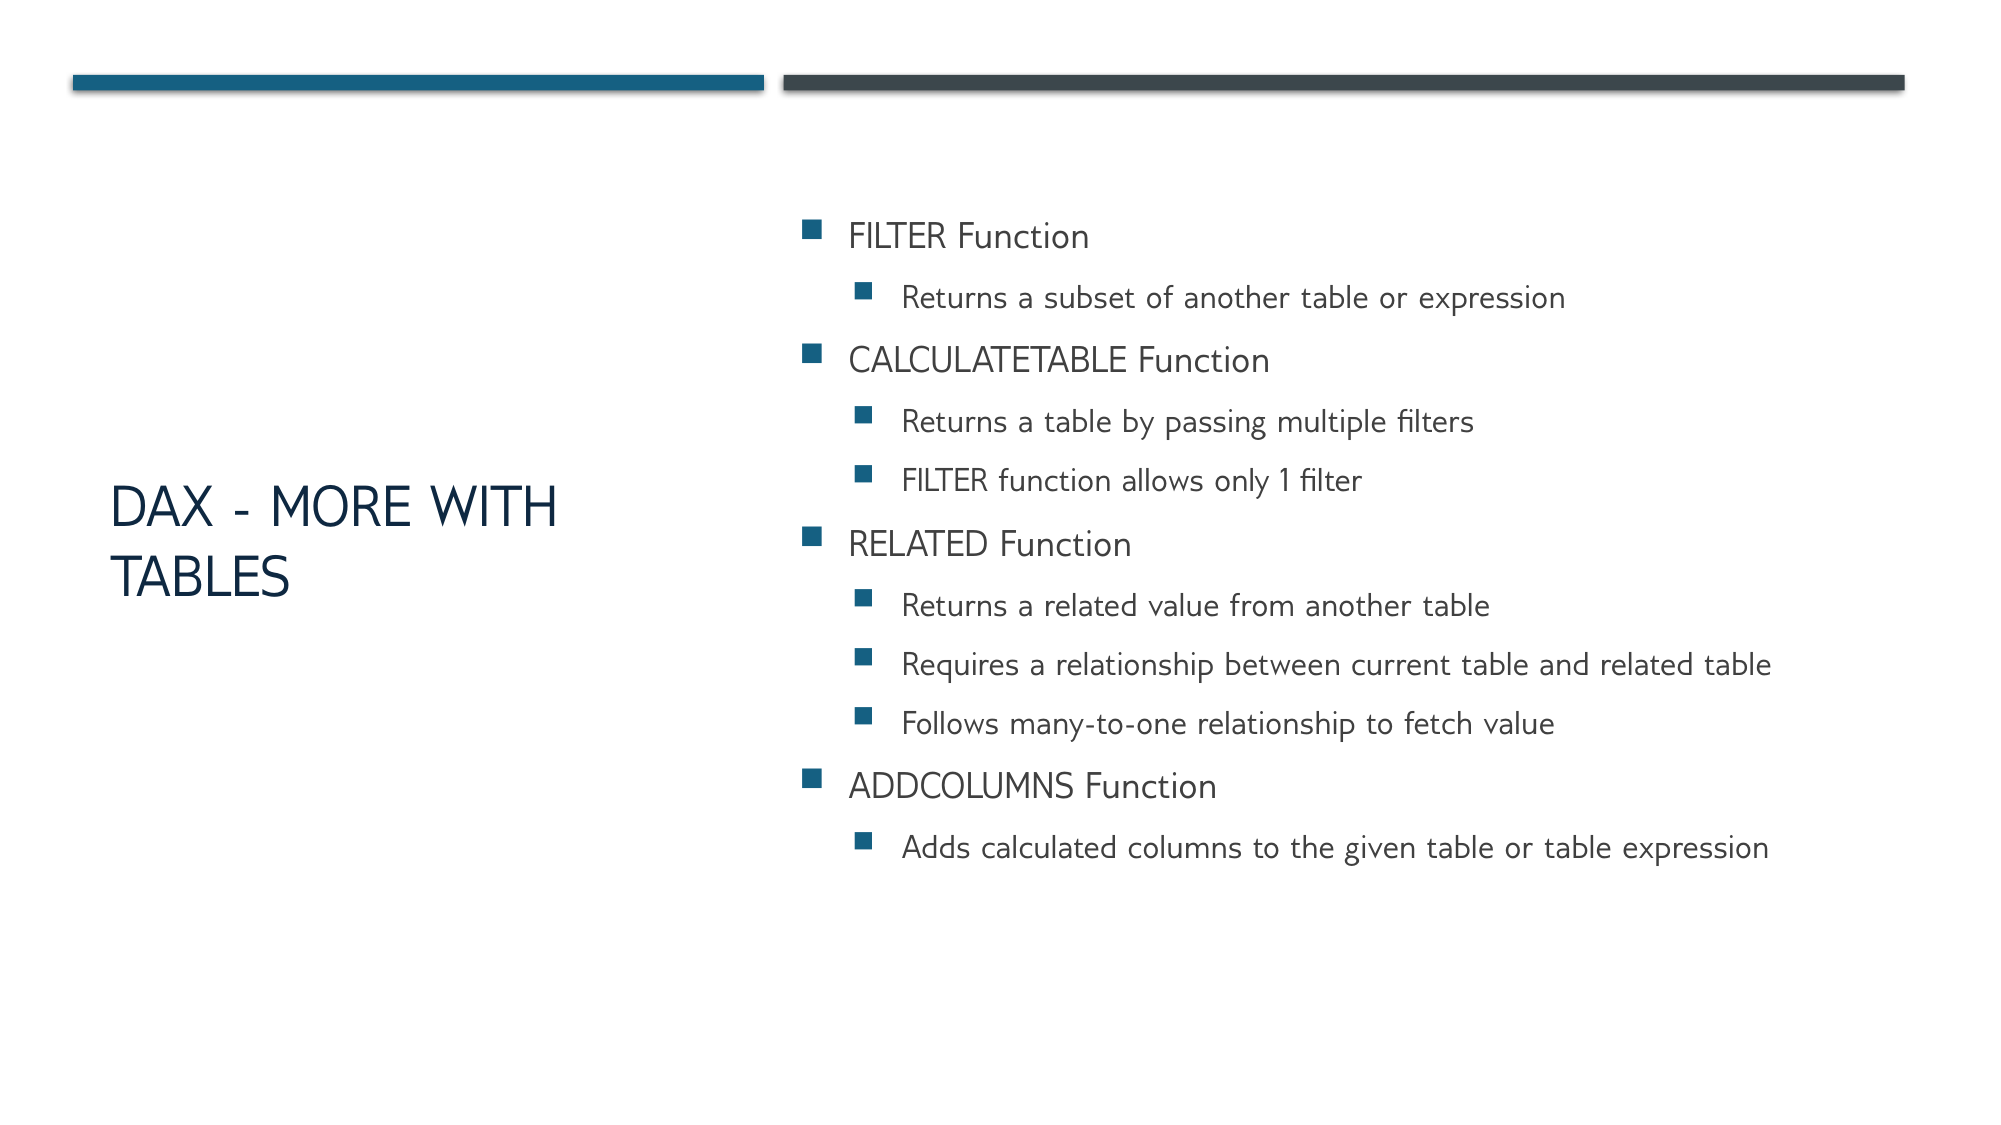

# DAX - More with Tables
FILTER Function
Returns a subset of another table or expression
CALCULATETABLE Function
Returns a table by passing multiple filters
FILTER function allows only 1 filter
RELATED Function
Returns a related value from another table
Requires a relationship between current table and related table
Follows many-to-one relationship to fetch value
ADDCOLUMNS Function
Adds calculated columns to the given table or table expression